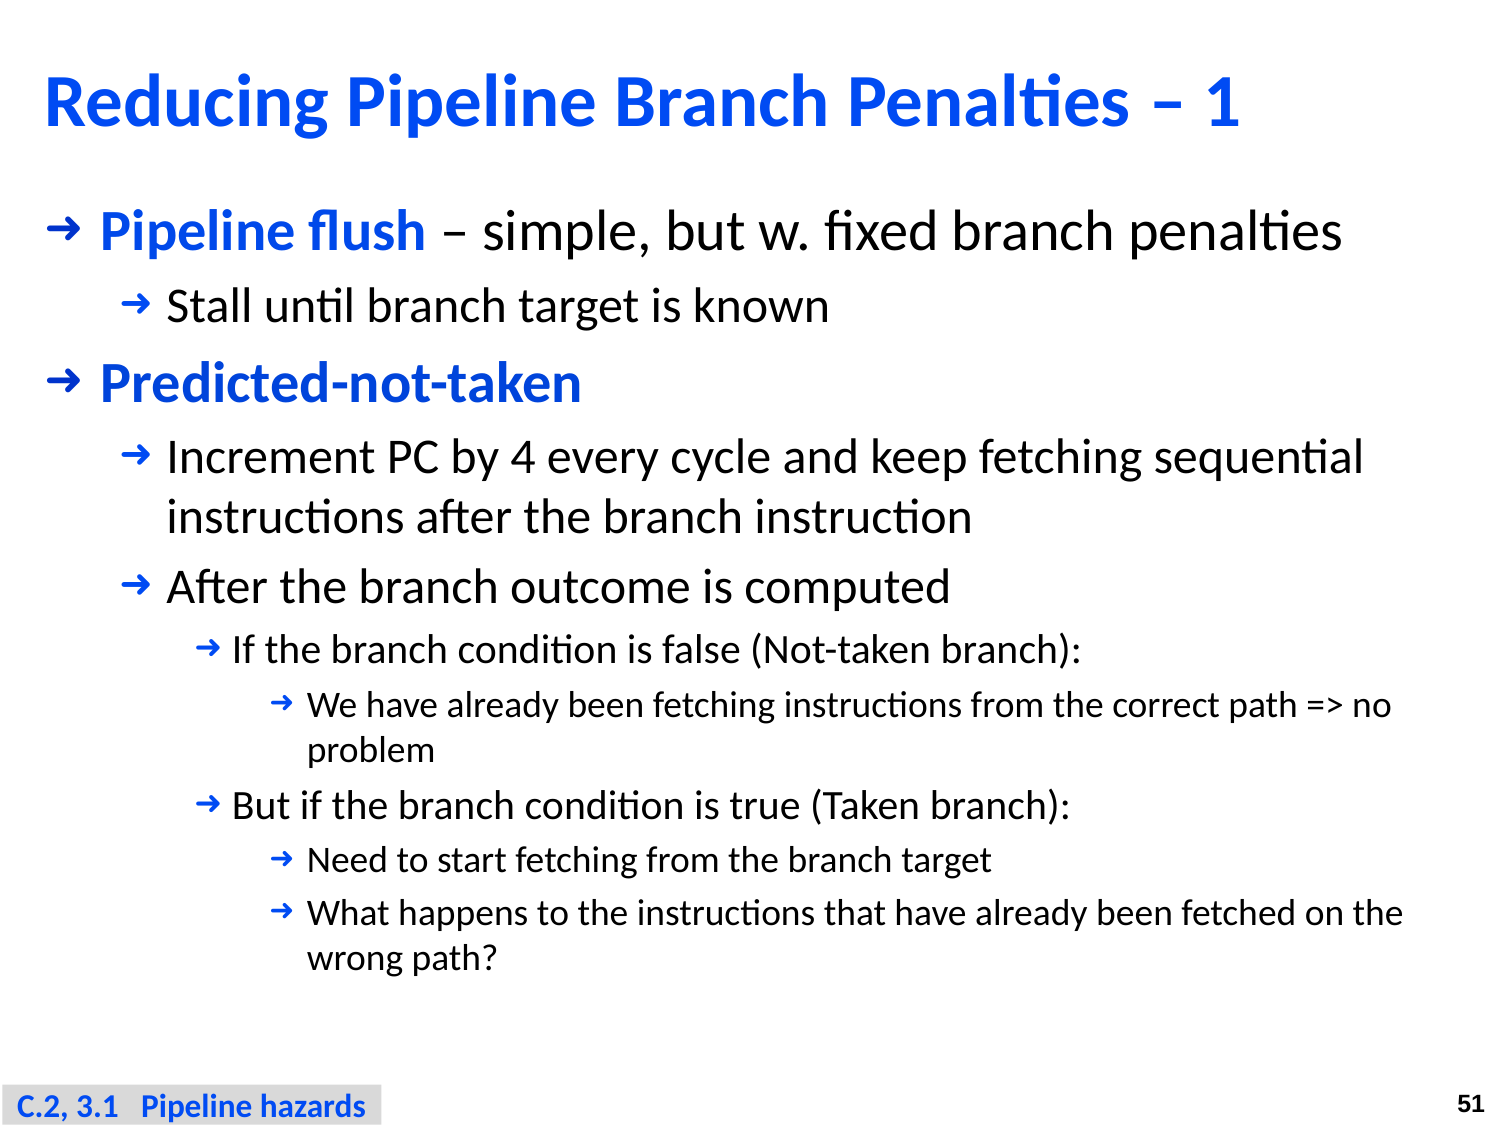

# Reducing Pipeline Branch Penalties – 1
Pipeline flush – simple, but w. fixed branch penalties
Stall until branch target is known
Predicted-not-taken
Increment PC by 4 every cycle and keep fetching sequential instructions after the branch instruction
After the branch outcome is computed
If the branch condition is false (Not-taken branch):
We have already been fetching instructions from the correct path => no problem
But if the branch condition is true (Taken branch):
Need to start fetching from the branch target
What happens to the instructions that have already been fetched on the wrong path?

C.2, 3.1   Pipeline hazards